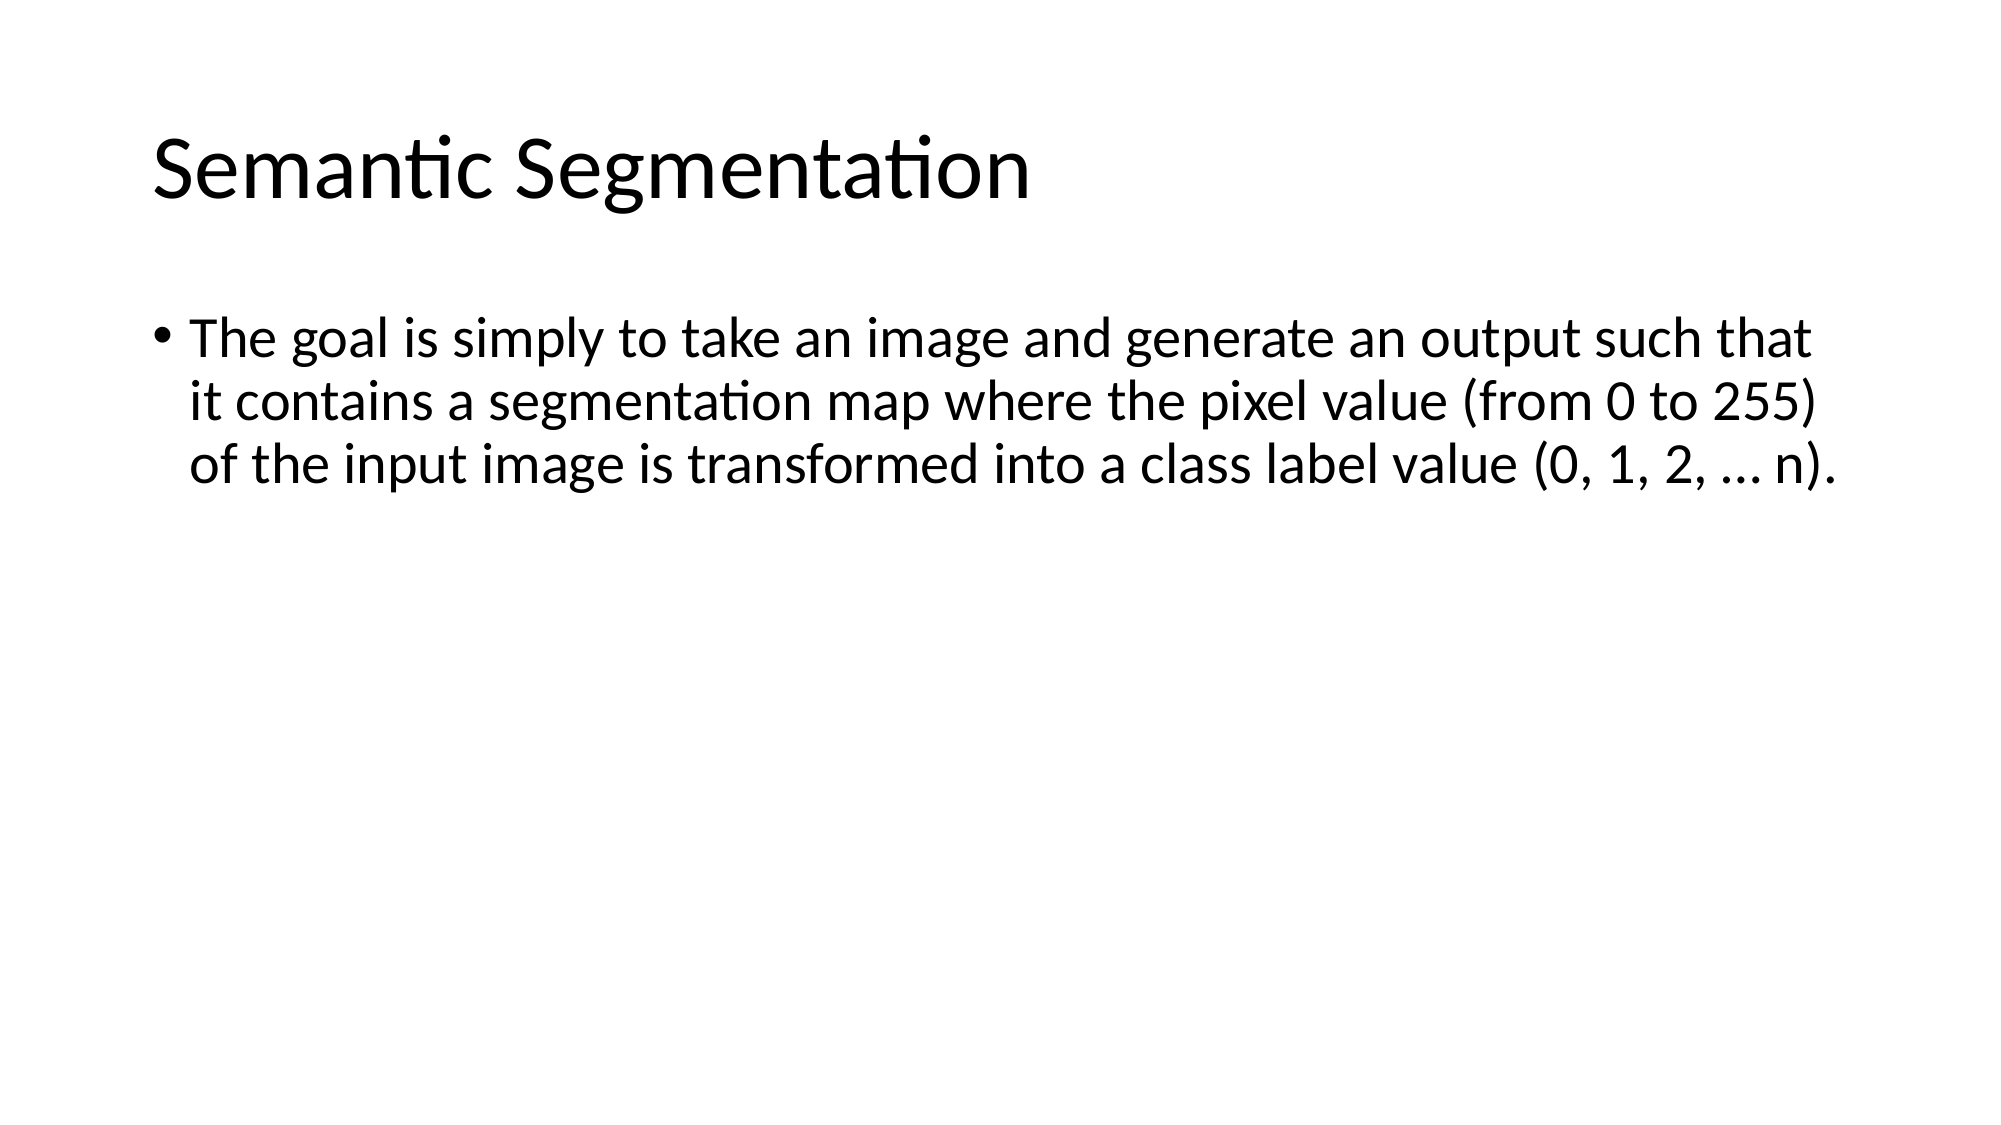

# Semantic Segmentation
The goal is simply to take an image and generate an output such that it contains a segmentation map where the pixel value (from 0 to 255) of the input image is transformed into a class label value (0, 1, 2, … n).